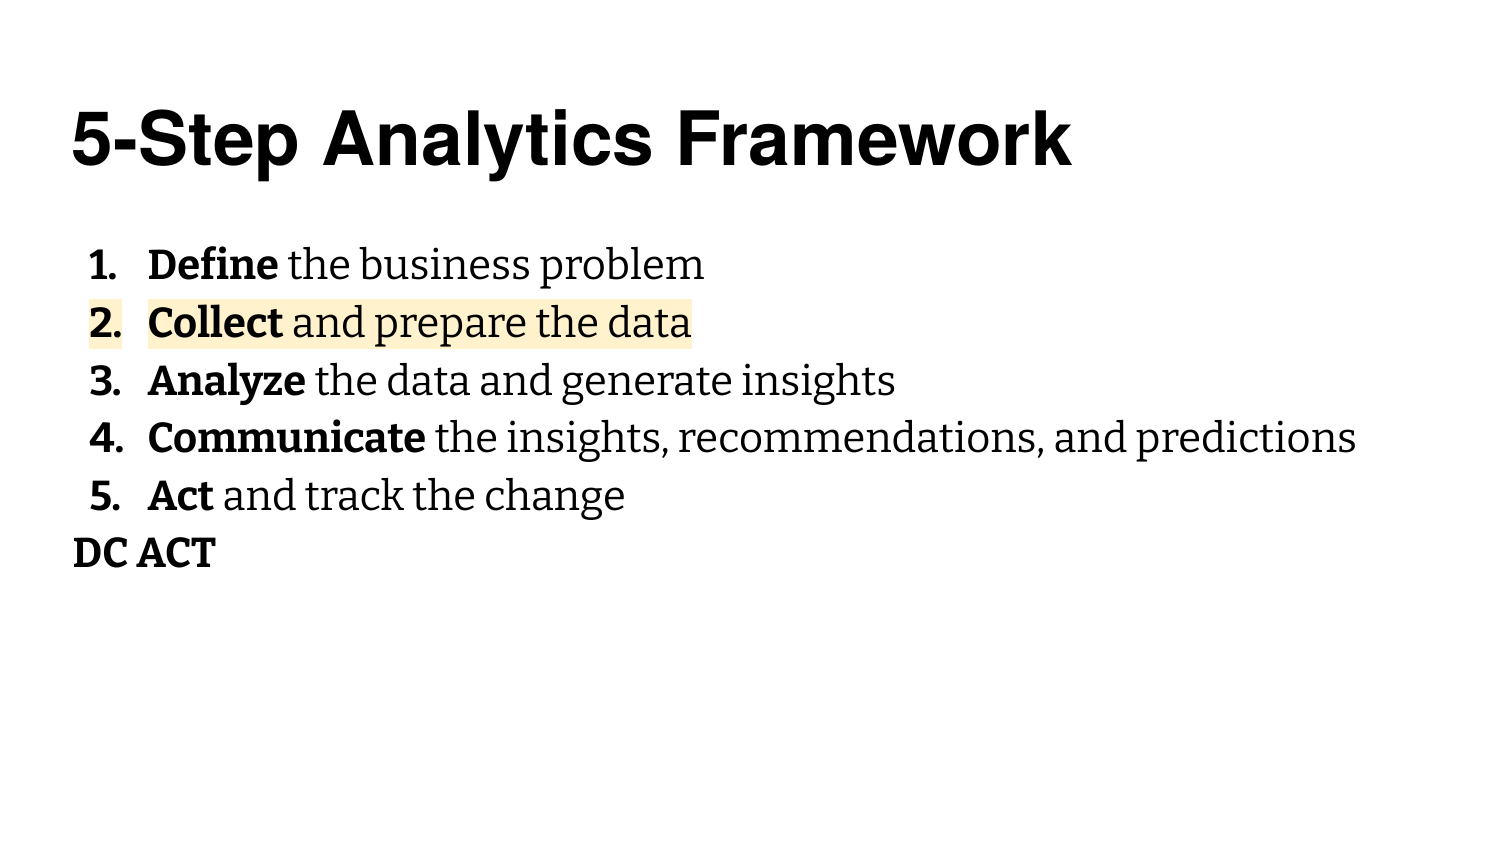

# 5-Step Analytics Framework
Define the business problem
Collect and prepare the data
Analyze the data and generate insights
Communicate the insights, recommendations, and predictions
Act and track the change
DC ACT